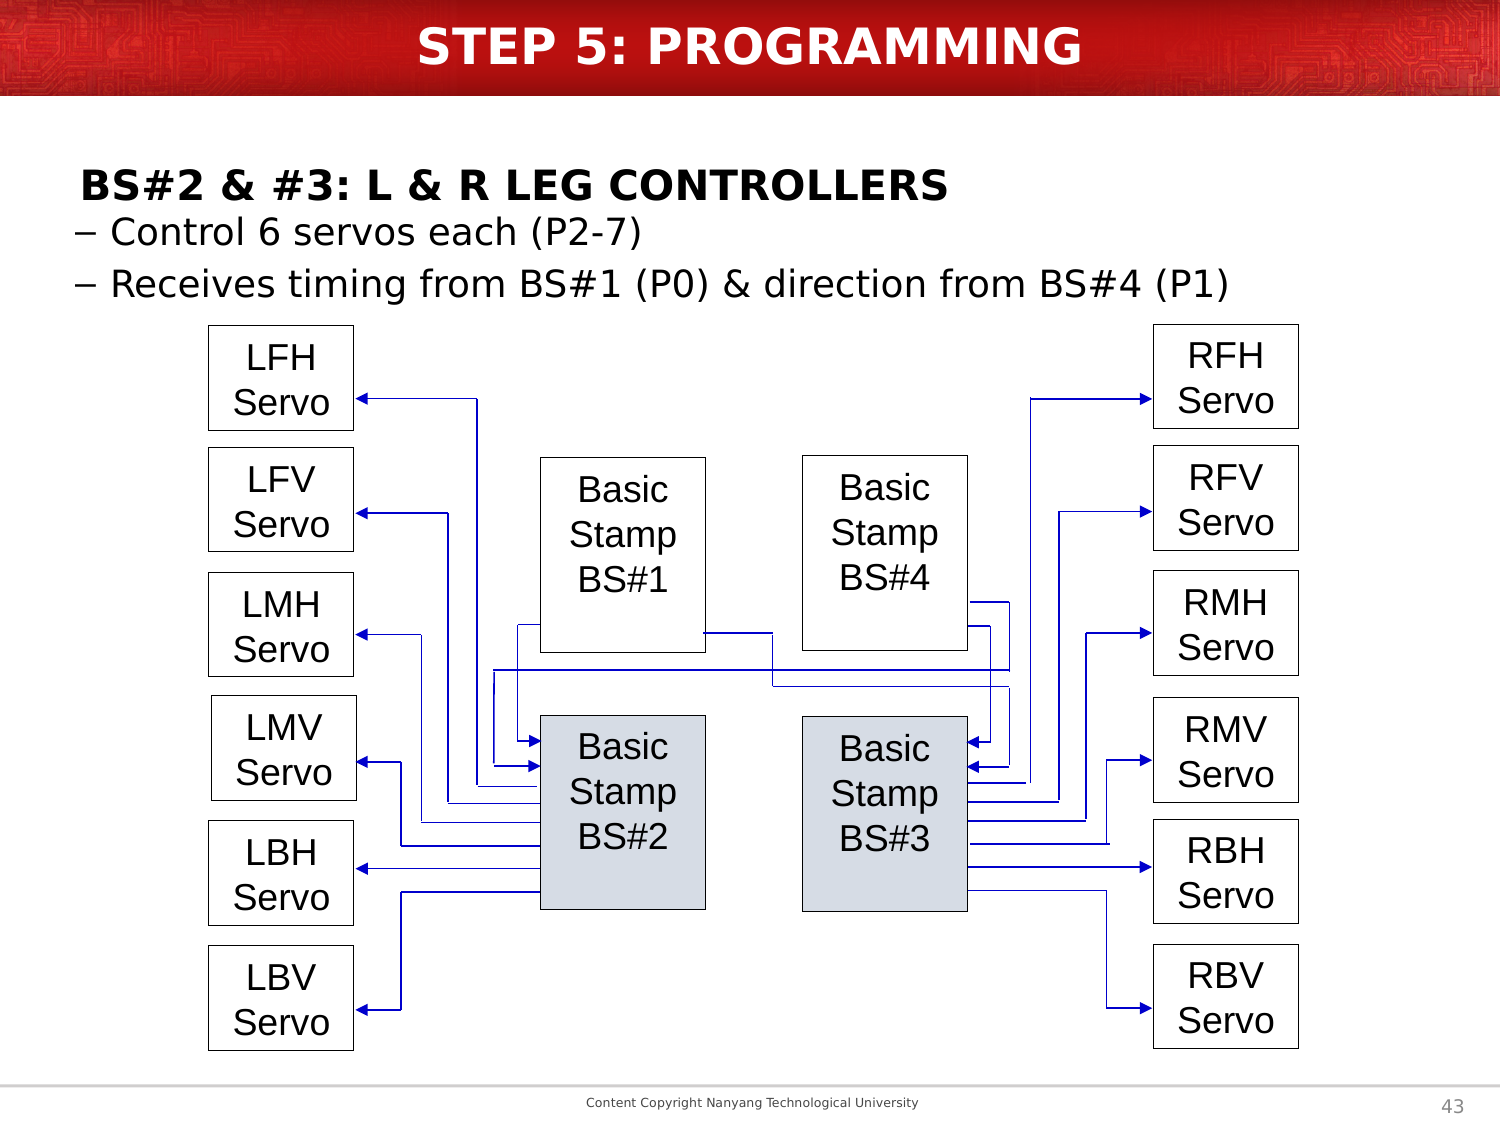

# STEP 5: PROGRAMMING
BS#2 & #3: L & R Leg Controllers
Control 6 servos each (P2-7)
Receives timing from BS#1 (P0) & direction from BS#4 (P1)
RFH Servo
LFH Servo
RFV Servo
LFV Servo
Basic Stamp BS#4

Basic Stamp BS#1

RMH Servo
LMH Servo
LMV Servo
RMV Servo
Basic Stamp BS#2

Basic Stamp BS#3

RBH Servo
LBH Servo
RBV Servo
LBV Servo